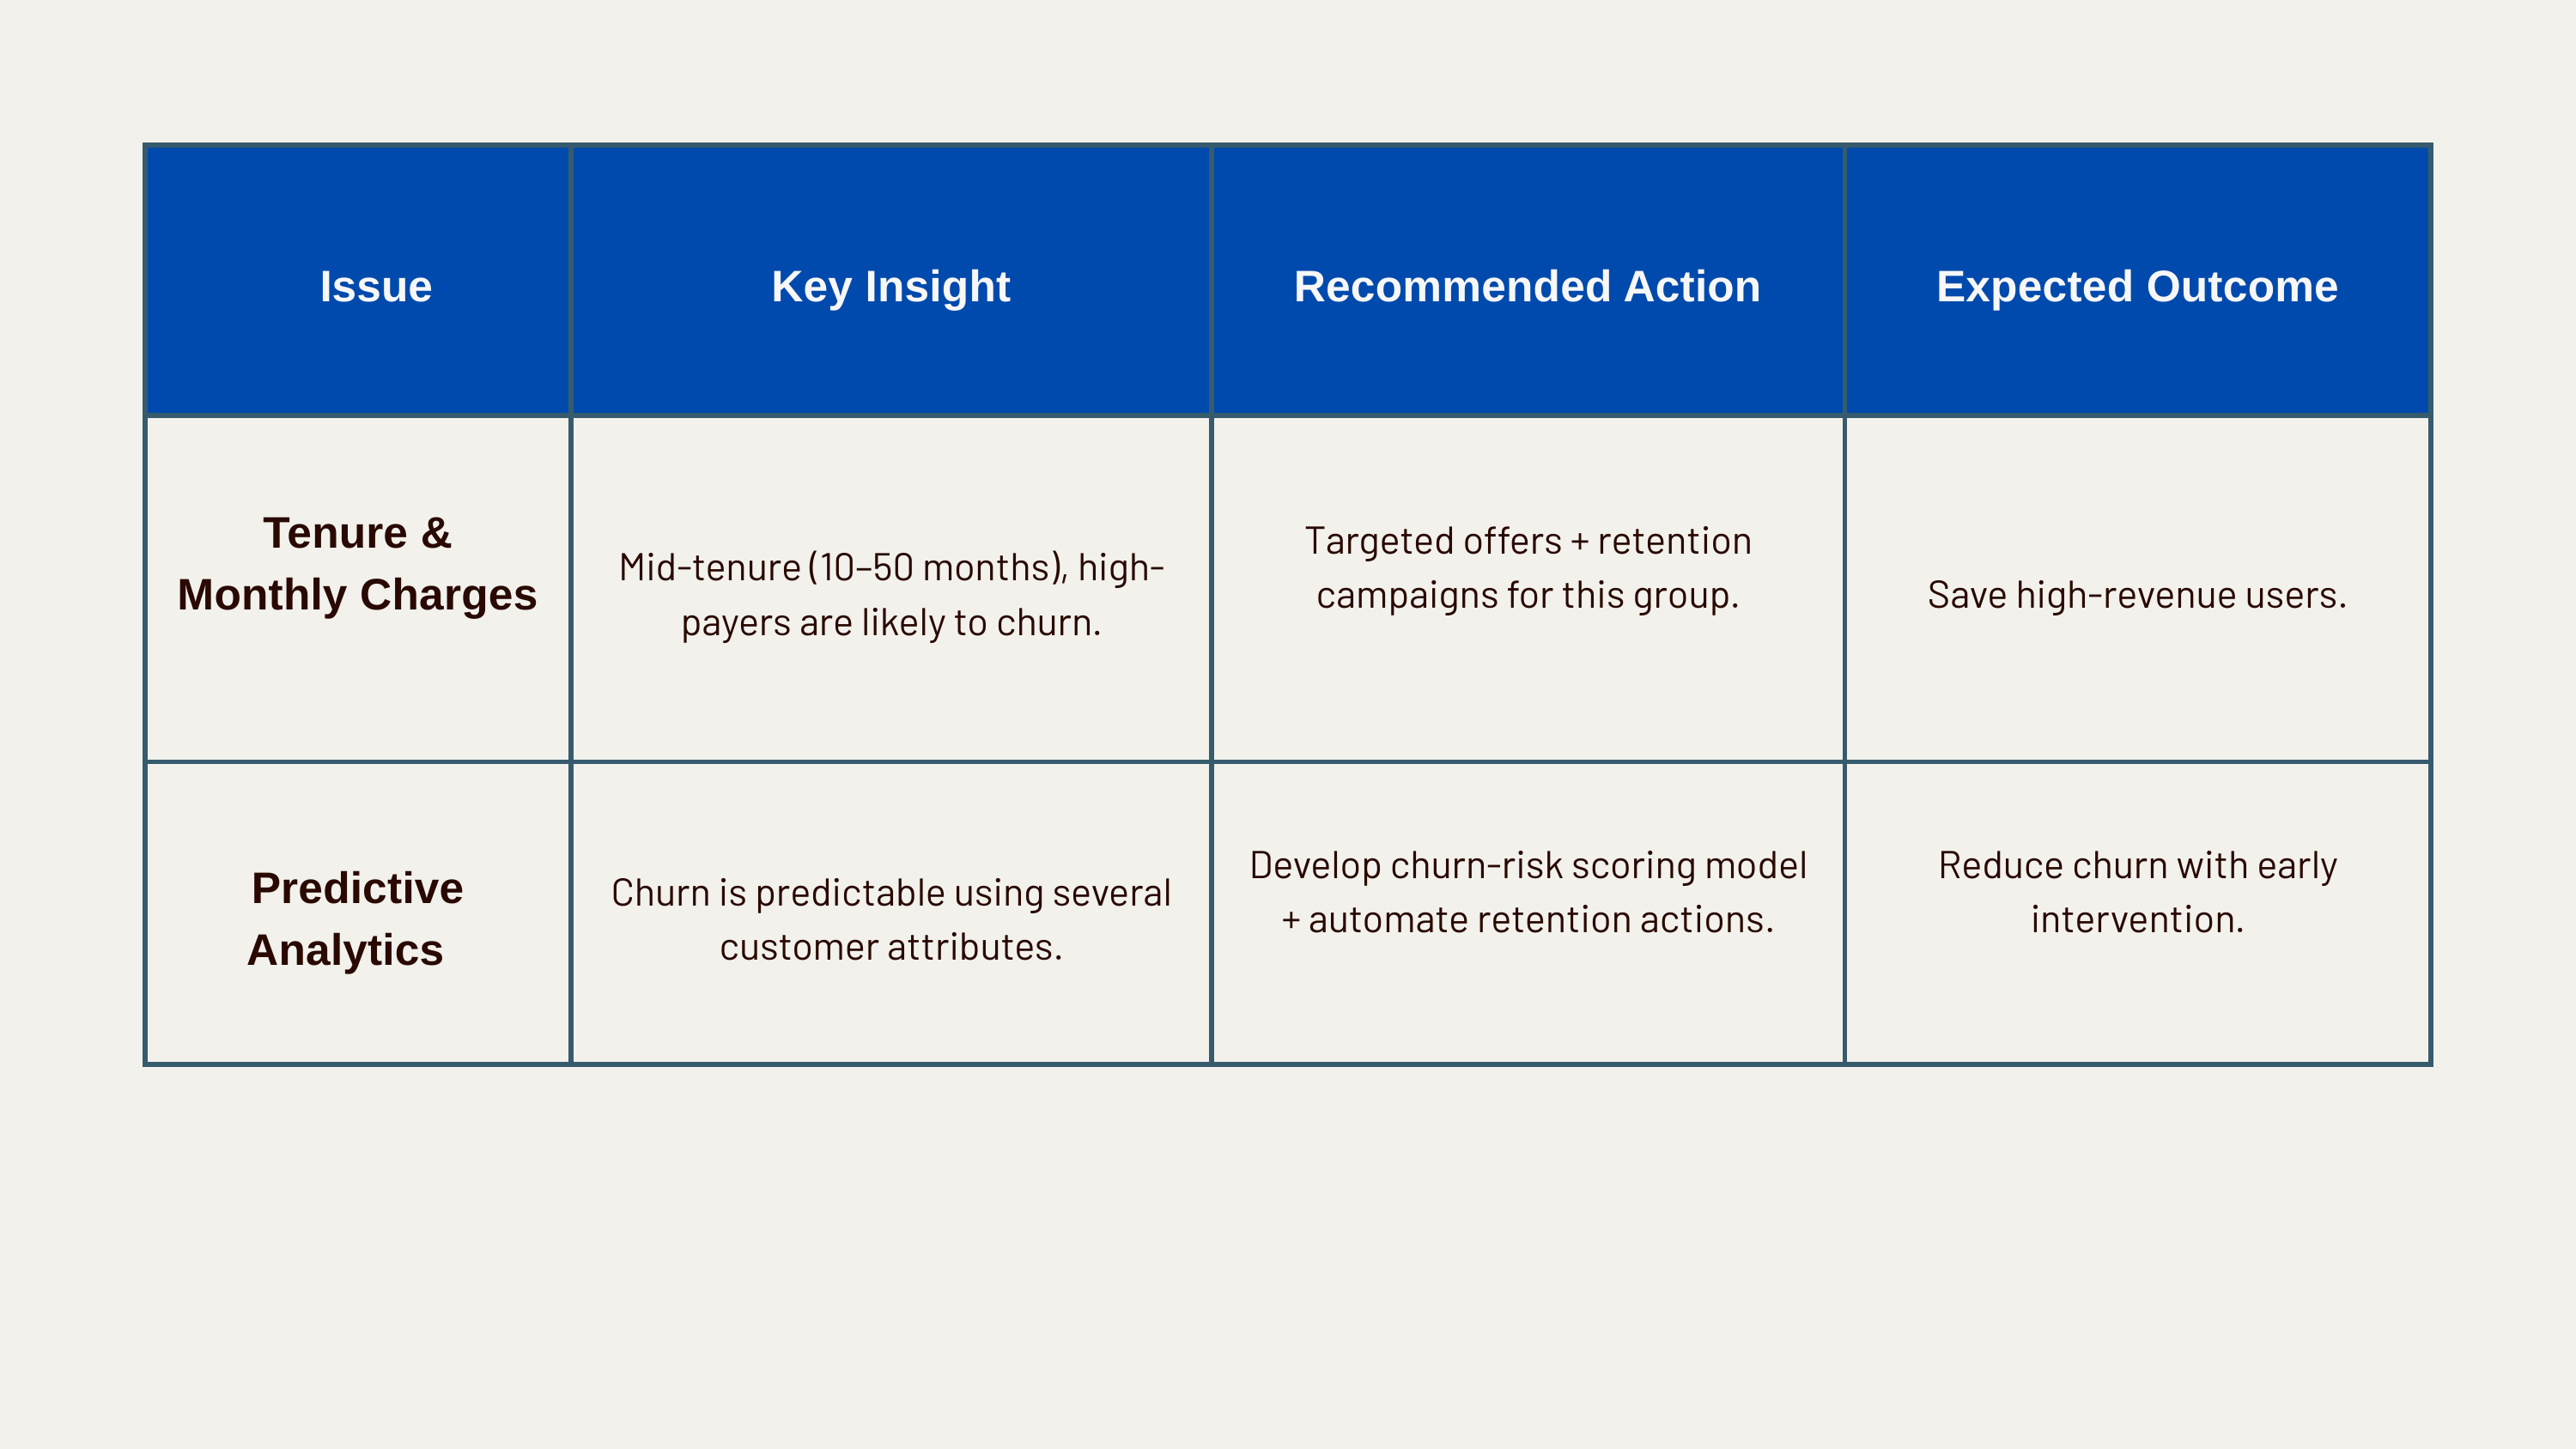

| Issue | Key Insight | Recommended Action | Expected Outcome |
| --- | --- | --- | --- |
| Tenure & Monthly Charges | Mid-tenure (10–50 months), high-payers are likely to churn. | Targeted offers + retention campaigns for this group. | Save high-revenue users. |
| Predictive Analytics | Churn is predictable using several customer attributes. | Develop churn-risk scoring model + automate retention actions. | Reduce churn with early intervention. |